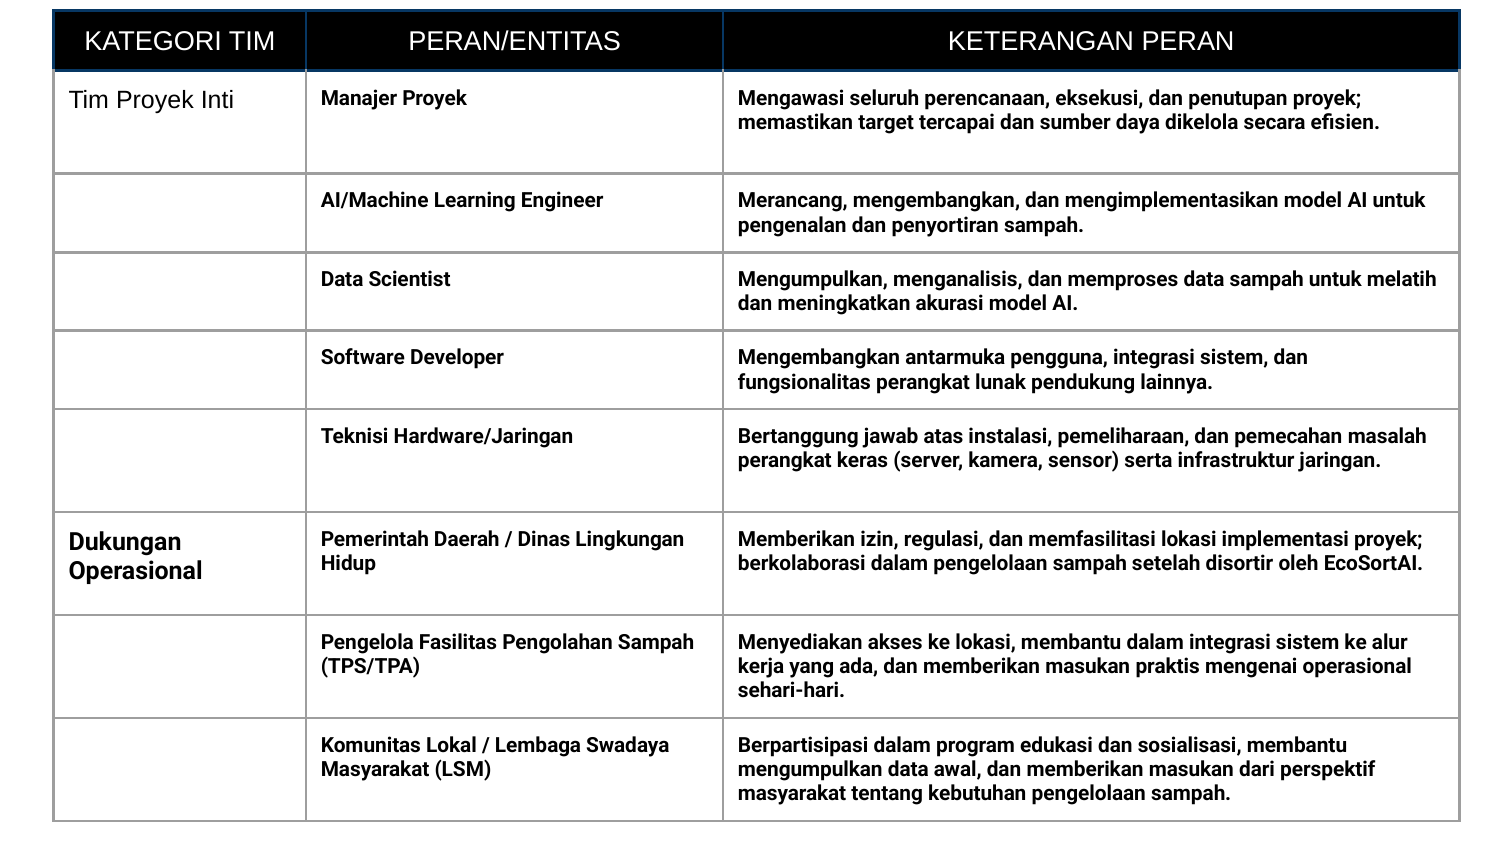

| KATEGORI TIM | PERAN/ENTITAS | KETERANGAN PERAN |
| --- | --- | --- |
| Tim Proyek Inti | Manajer Proyek | Mengawasi seluruh perencanaan, eksekusi, dan penutupan proyek; memastikan target tercapai dan sumber daya dikelola secara efisien. |
|  | AI/Machine Learning Engineer | Merancang, mengembangkan, dan mengimplementasikan model AI untuk pengenalan dan penyortiran sampah. |
|  | Data Scientist | Mengumpulkan, menganalisis, dan memproses data sampah untuk melatih dan meningkatkan akurasi model AI. |
|  | Software Developer | Mengembangkan antarmuka pengguna, integrasi sistem, dan fungsionalitas perangkat lunak pendukung lainnya. |
|  | Teknisi Hardware/Jaringan | Bertanggung jawab atas instalasi, pemeliharaan, dan pemecahan masalah perangkat keras (server, kamera, sensor) serta infrastruktur jaringan. |
| Dukungan Operasional | Pemerintah Daerah / Dinas Lingkungan Hidup | Memberikan izin, regulasi, dan memfasilitasi lokasi implementasi proyek; berkolaborasi dalam pengelolaan sampah setelah disortir oleh EcoSortAI. |
|  | Pengelola Fasilitas Pengolahan Sampah (TPS/TPA) | Menyediakan akses ke lokasi, membantu dalam integrasi sistem ke alur kerja yang ada, dan memberikan masukan praktis mengenai operasional sehari-hari. |
|  | Komunitas Lokal / Lembaga Swadaya Masyarakat (LSM) | Berpartisipasi dalam program edukasi dan sosialisasi, membantu mengumpulkan data awal, dan memberikan masukan dari perspektif masyarakat tentang kebutuhan pengelolaan sampah. |